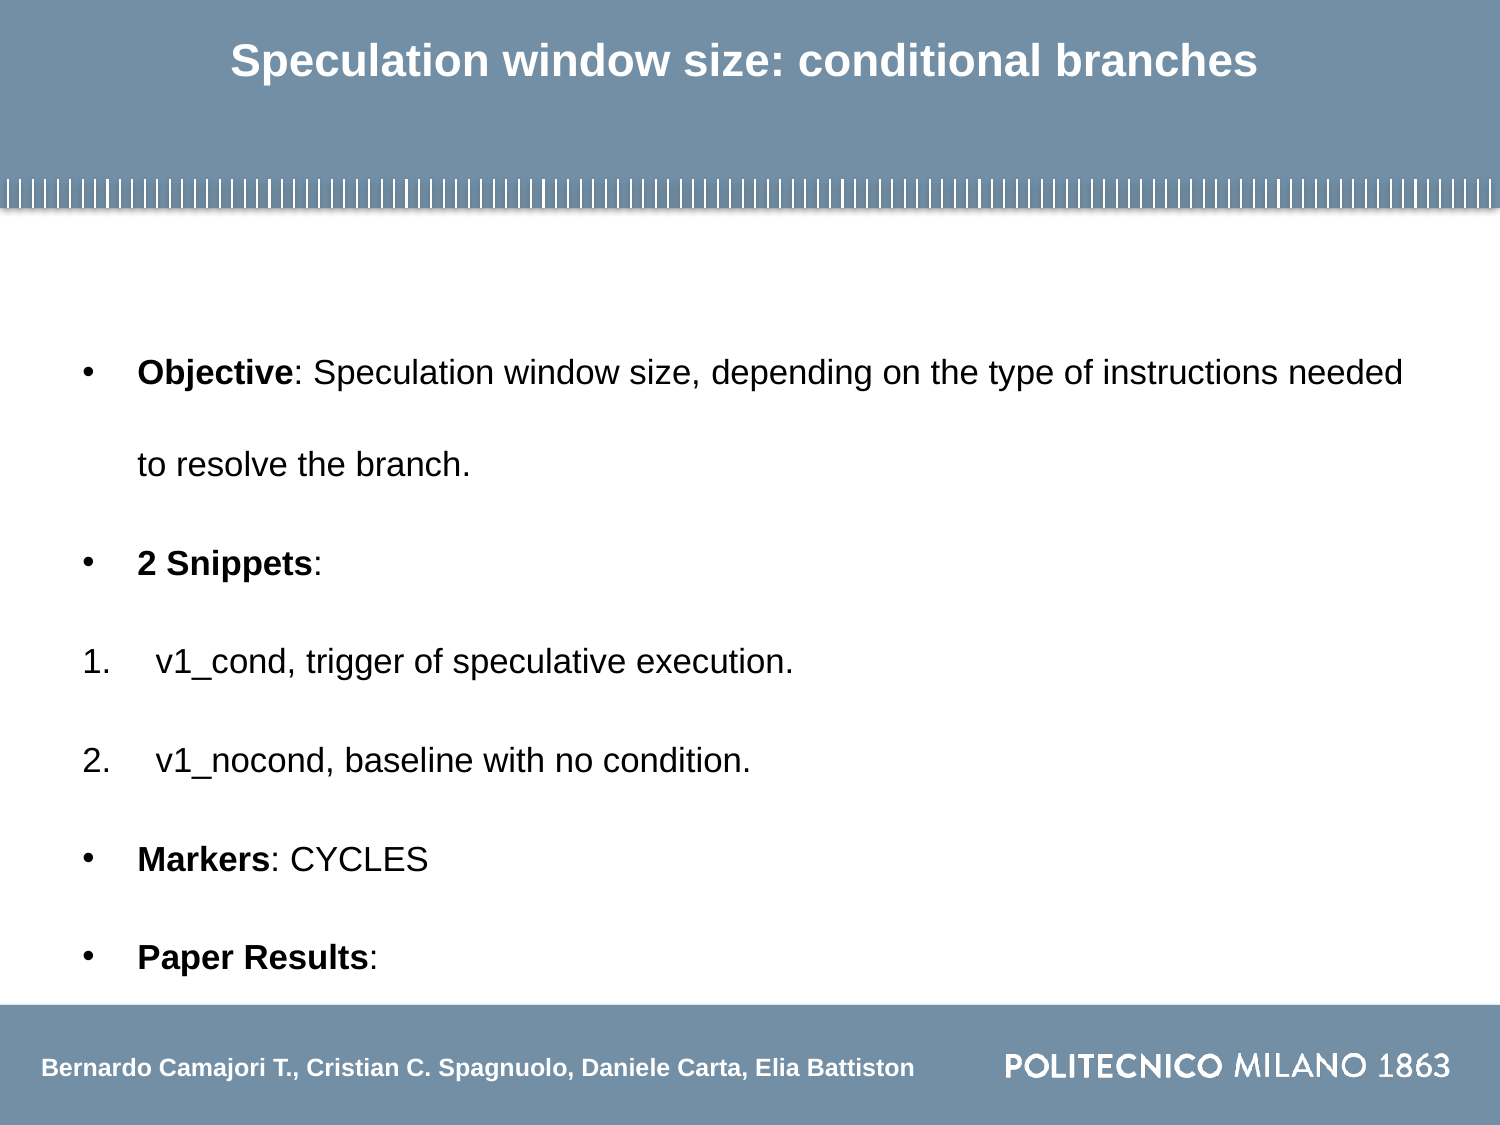

# Speculation window size: conditional branches

Objective: Speculation window size, depending on the type of instructions needed to resolve the branch.
2 Snippets:
v1_cond, trigger of speculative execution.
v1_nocond, baseline with no condition.
Markers: CYCLES
Paper Results: